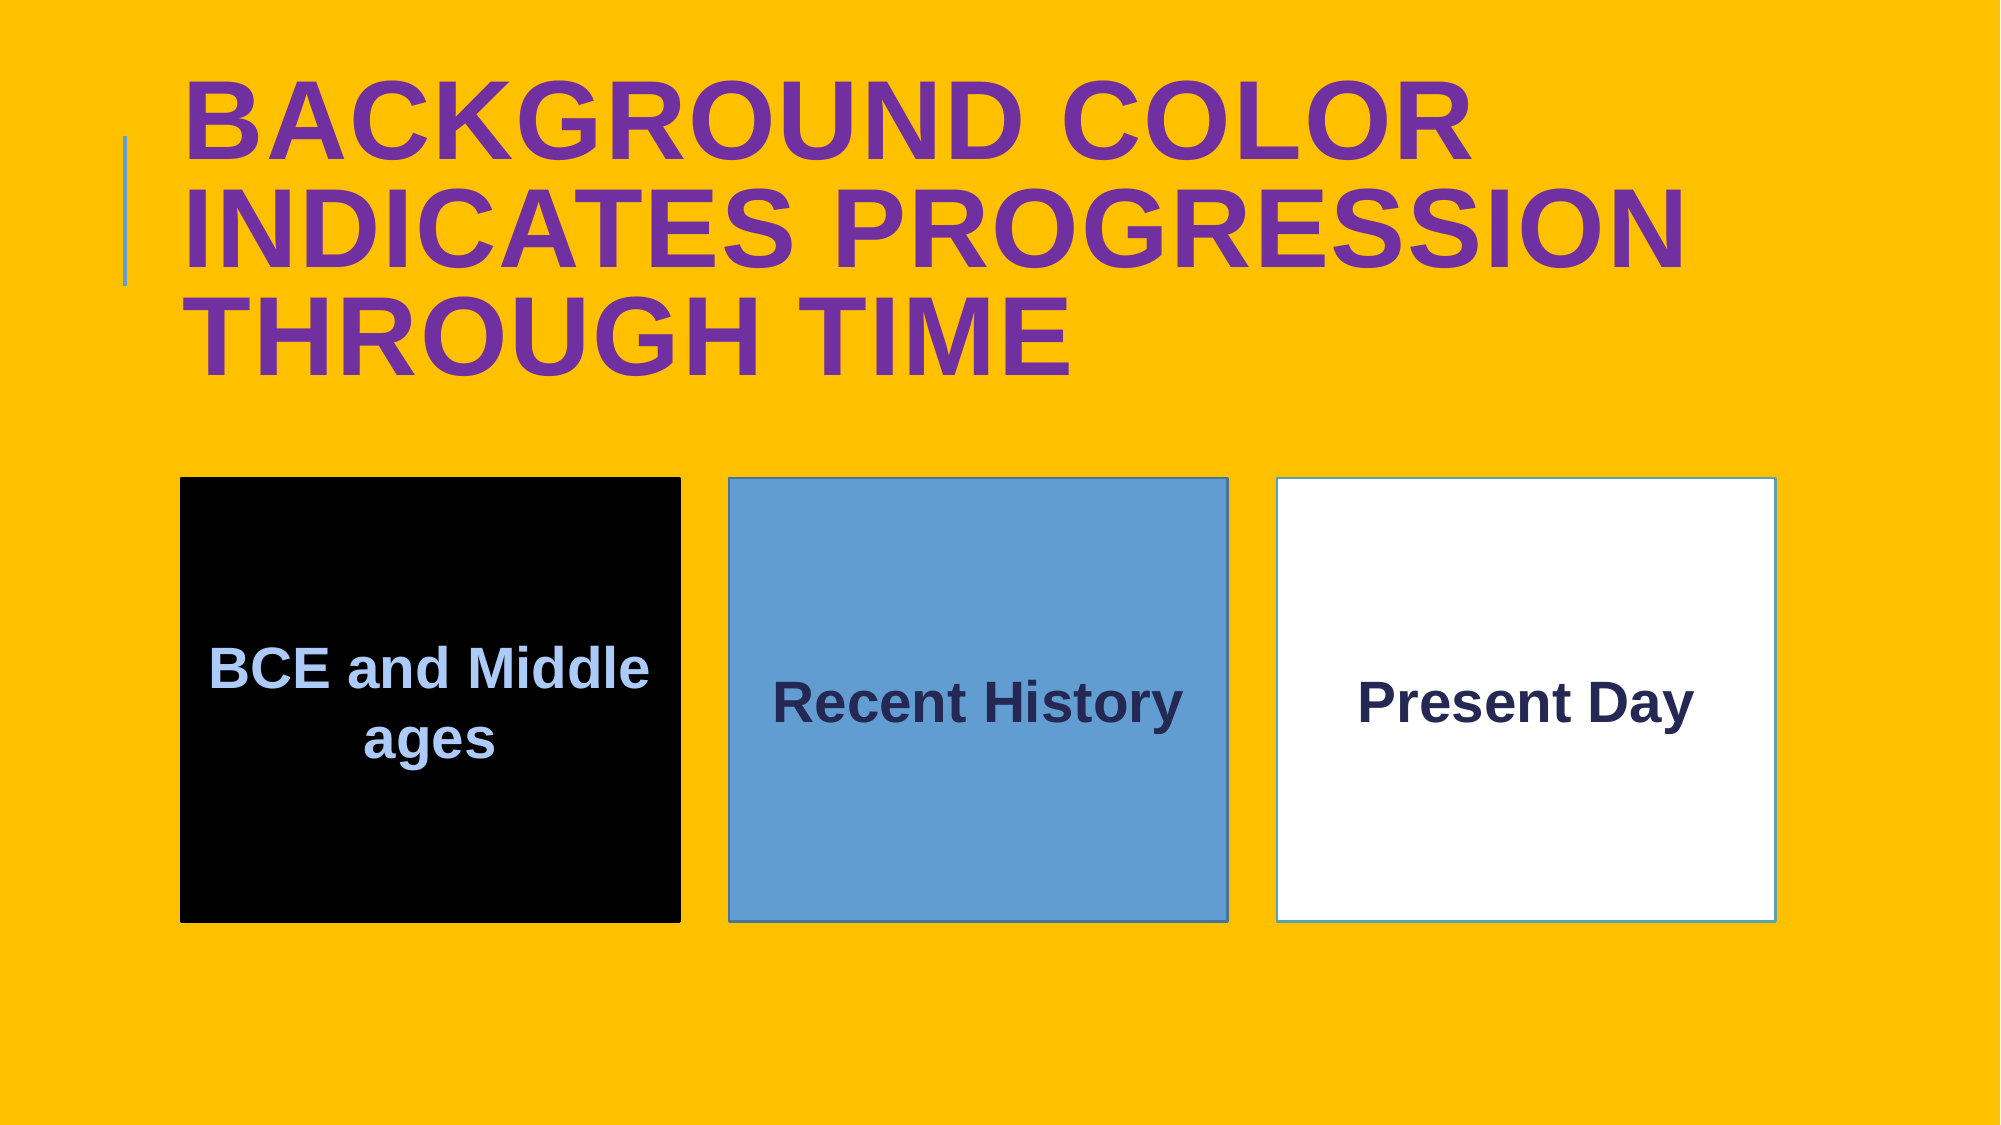

# Background Color indicates progression through time
Recent History
Present Day
BCE and Middle ages